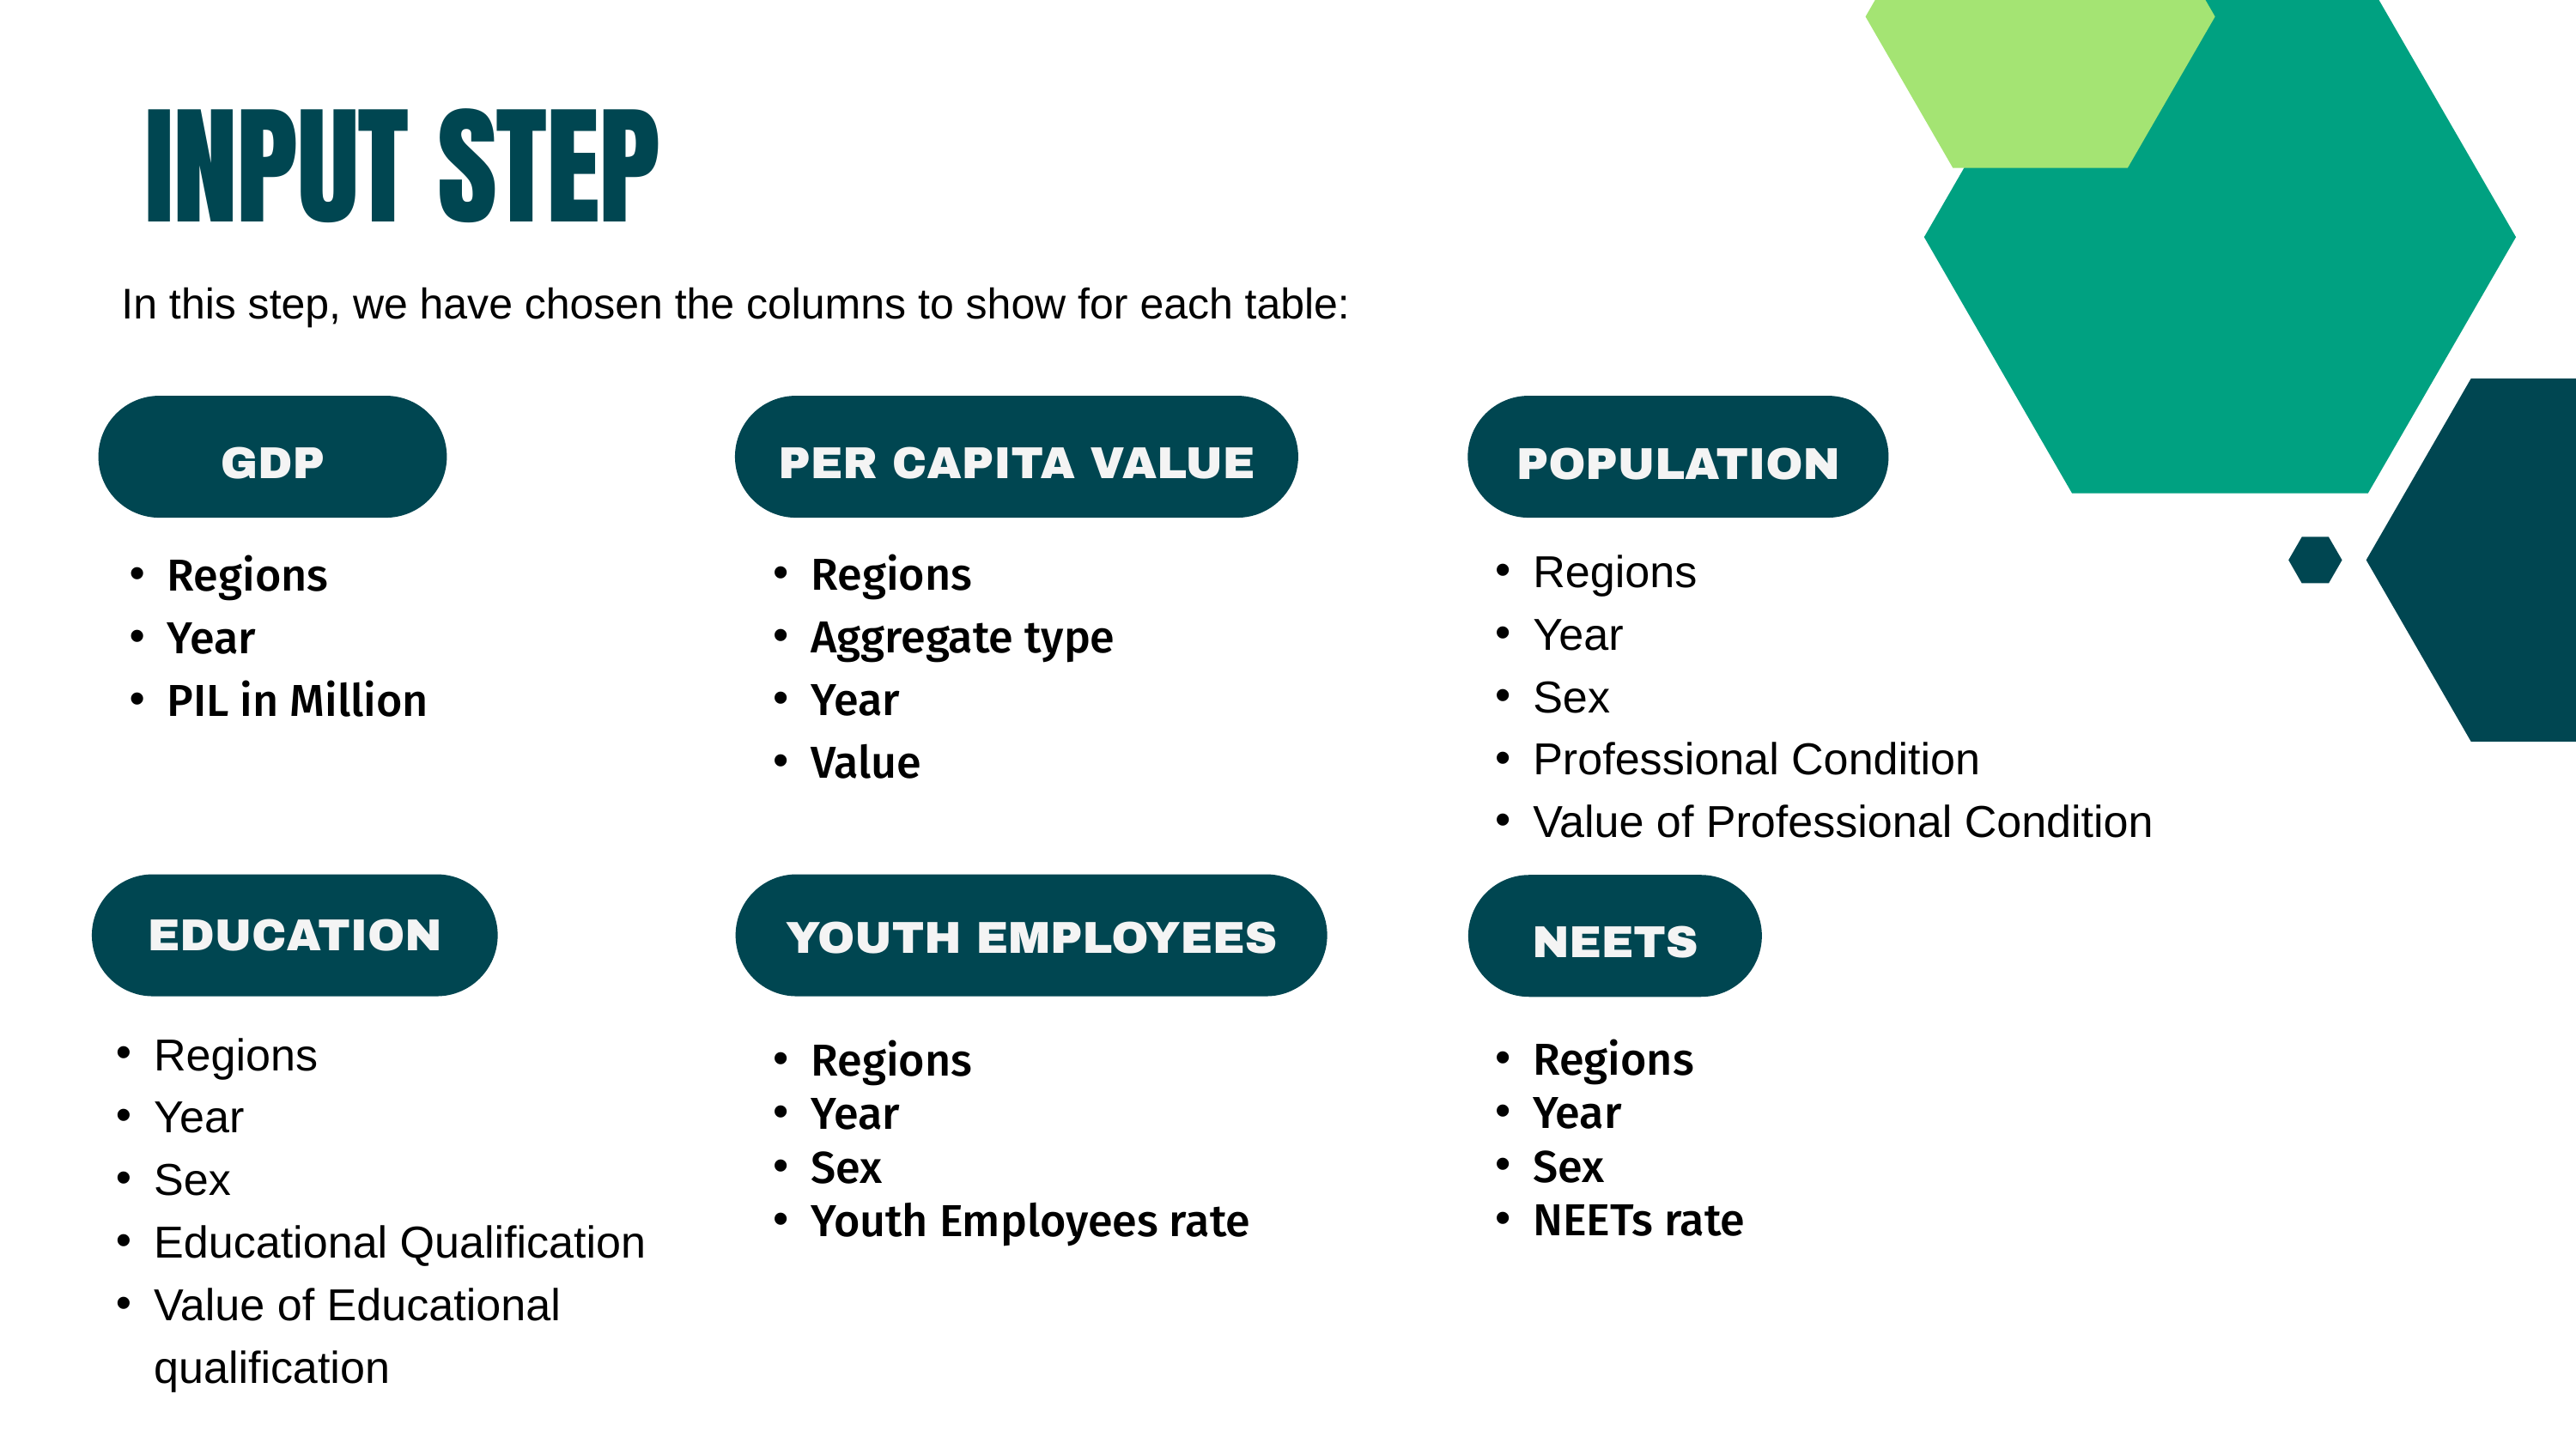

INPUT STEP
In this step, we have chosen the columns to show for each table:

POPULATION

GDP

PER CAPITA VALUE
Regions
Year
Sex
Professional Condition
Value of Professional Condition
Regions
Aggregate type
Year
Value

Regions
Year
PIL in Million

EDUCATION

YOUTH EMPLOYEES

NEETS
Regions
Year
Sex
Educational Qualification
Value of Educational qualification
Regions
Year
Sex
NEETs rate
Regions
Year
Sex
Youth Employees rate